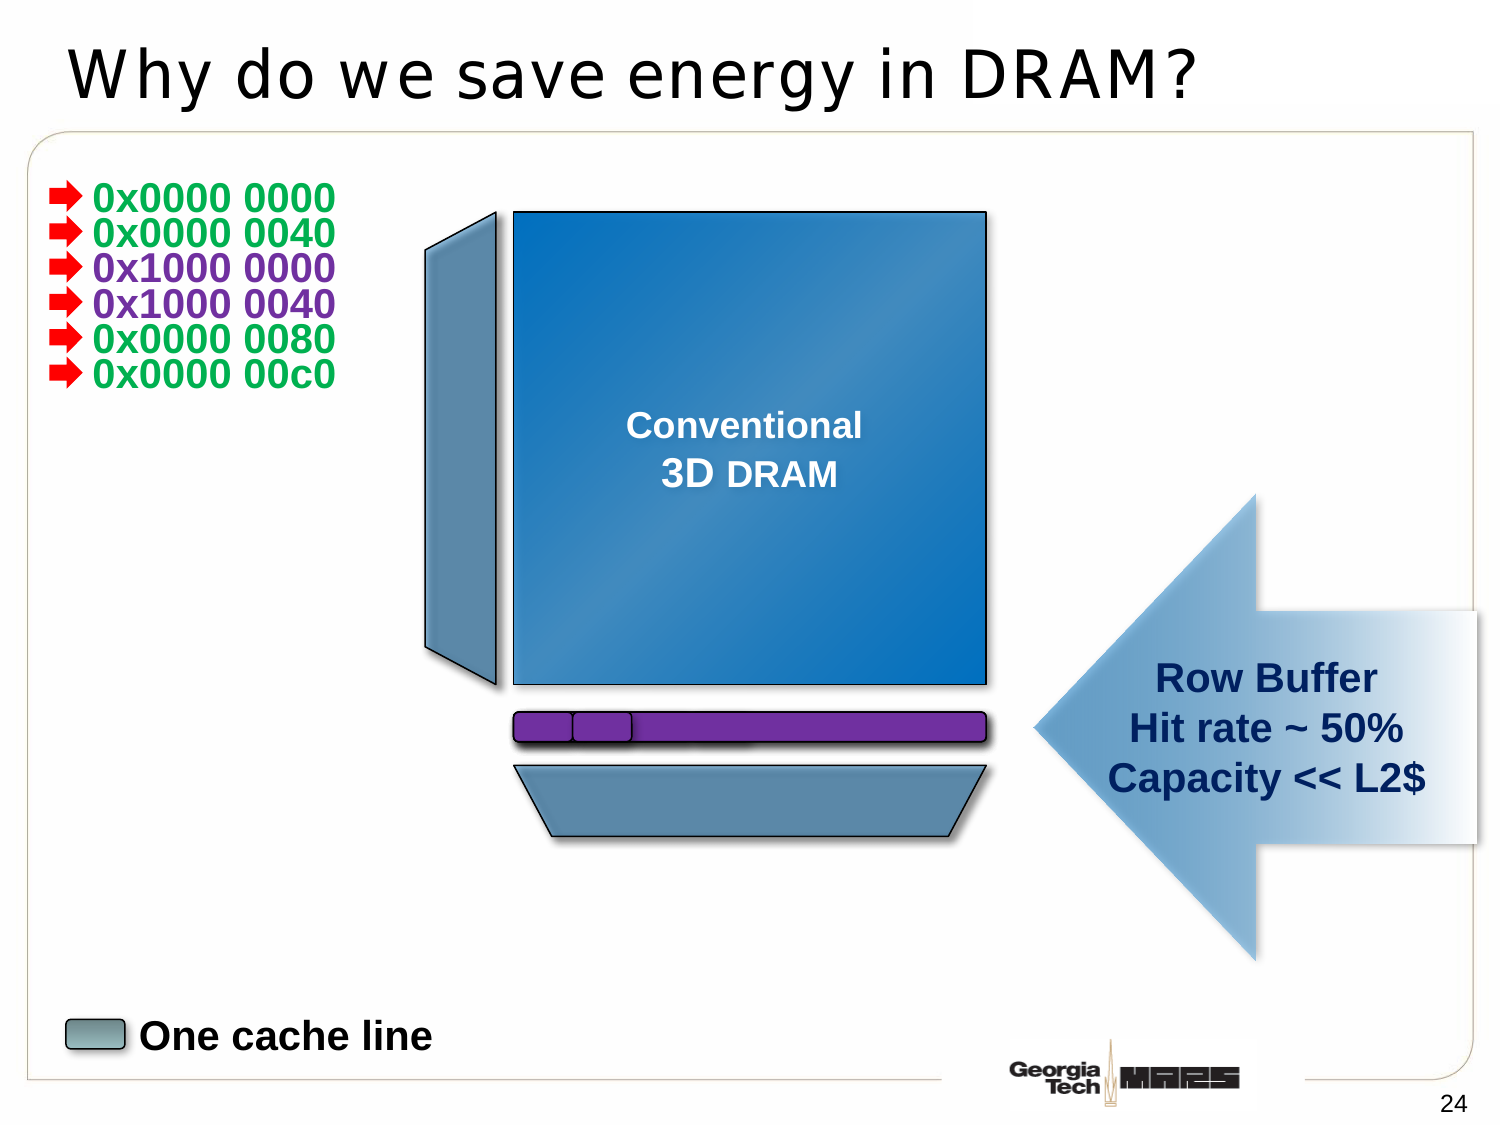

# Why do we save energy in DRAM?
0x0000 0000

0x0000 0040
Conventional
3D DRAM

0x1000 0000

0x1000 0040

0x0000 0080

0x0000 00c0

Row Buffer
Hit rate ~ 50%
Capacity << L2$

One cache line